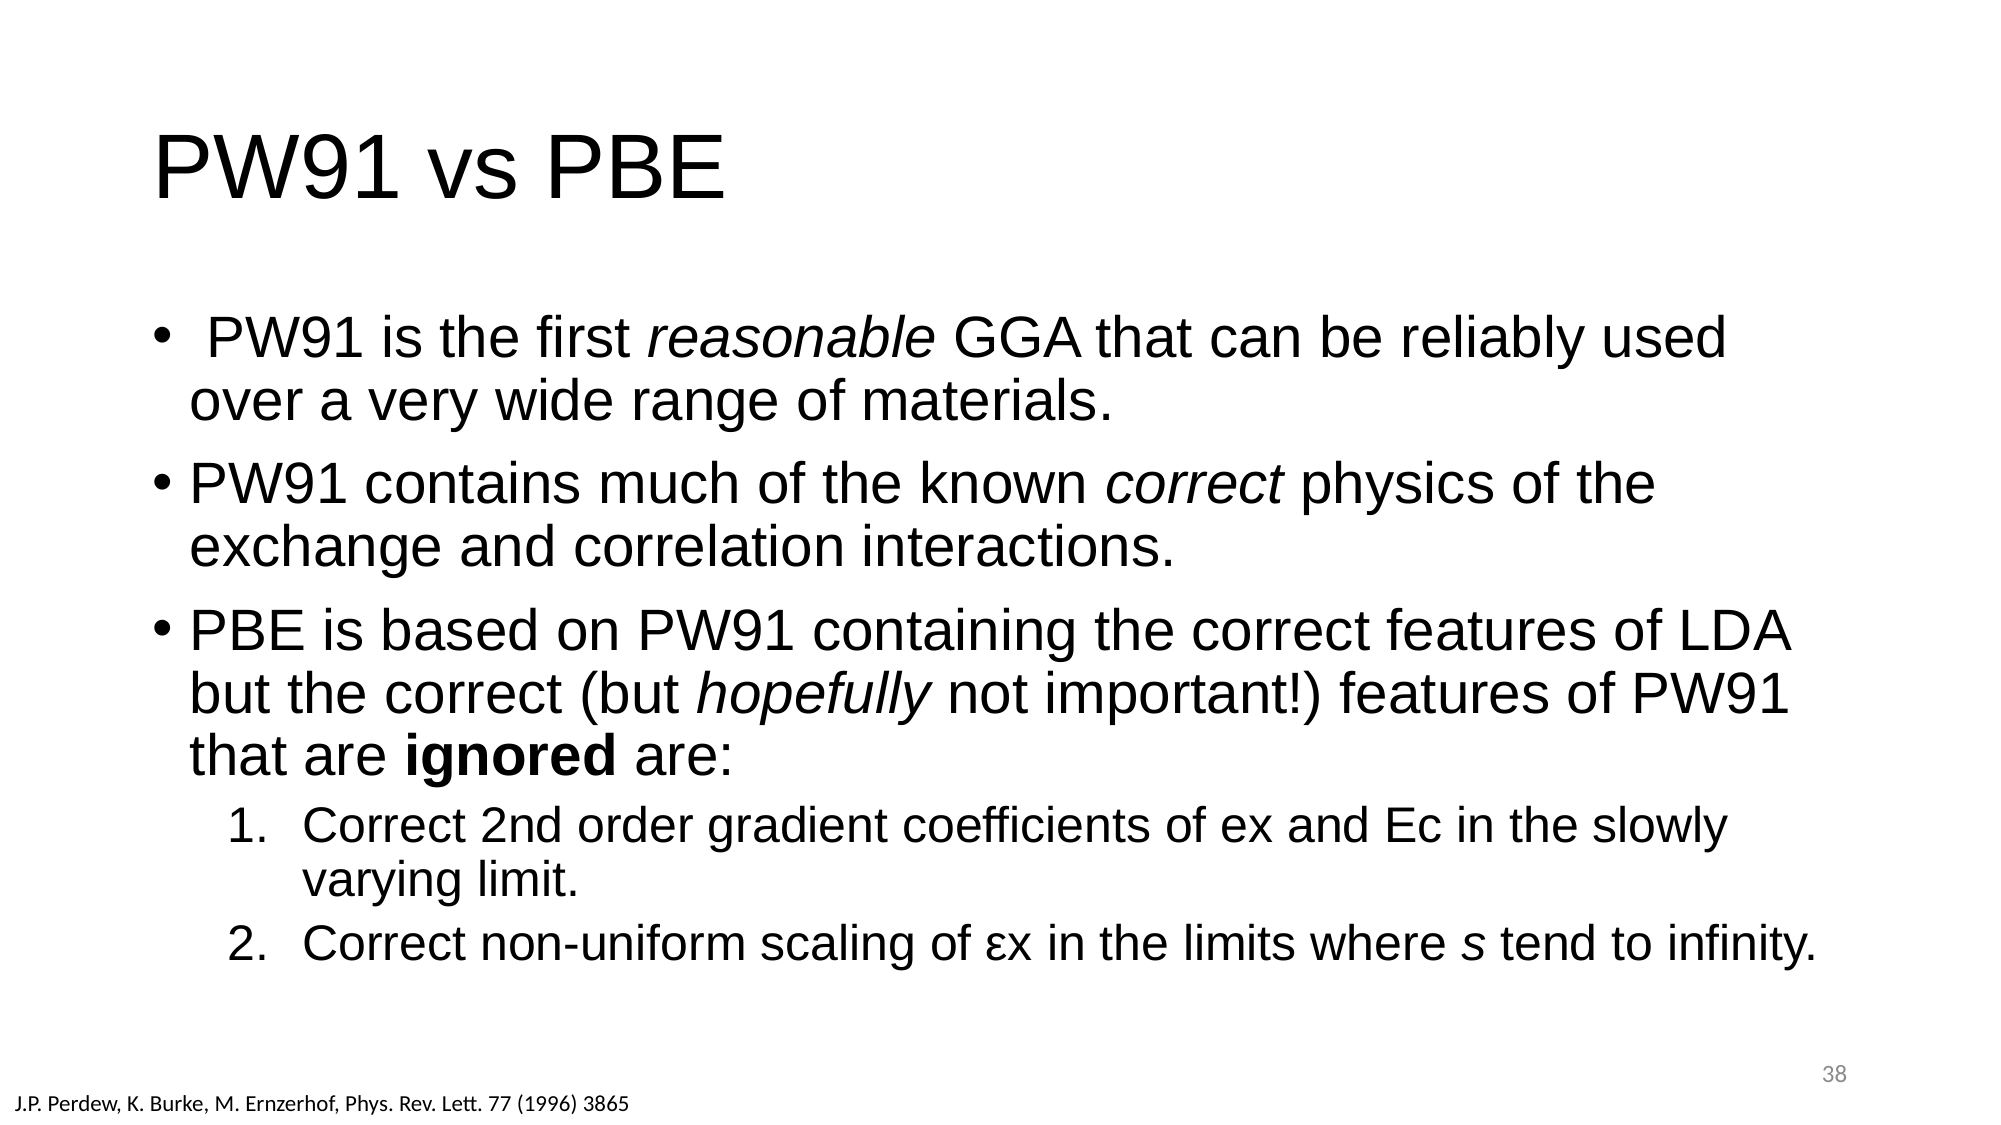

# PW91 vs PBE
 PW91 is the first reasonable GGA that can be reliably used over a very wide range of materials.
PW91 contains much of the known correct physics of the exchange and correlation interactions.
PBE is based on PW91 containing the correct features of LDA but the correct (but hopefully not important!) features of PW91 that are ignored are:
Correct 2nd order gradient coefficients of ex and Ec in the slowly varying limit.
Correct non-uniform scaling of εx in the limits where s tend to infinity.
38
J.P. Perdew, K. Burke, M. Ernzerhof, Phys. Rev. Lett. 77 (1996) 3865